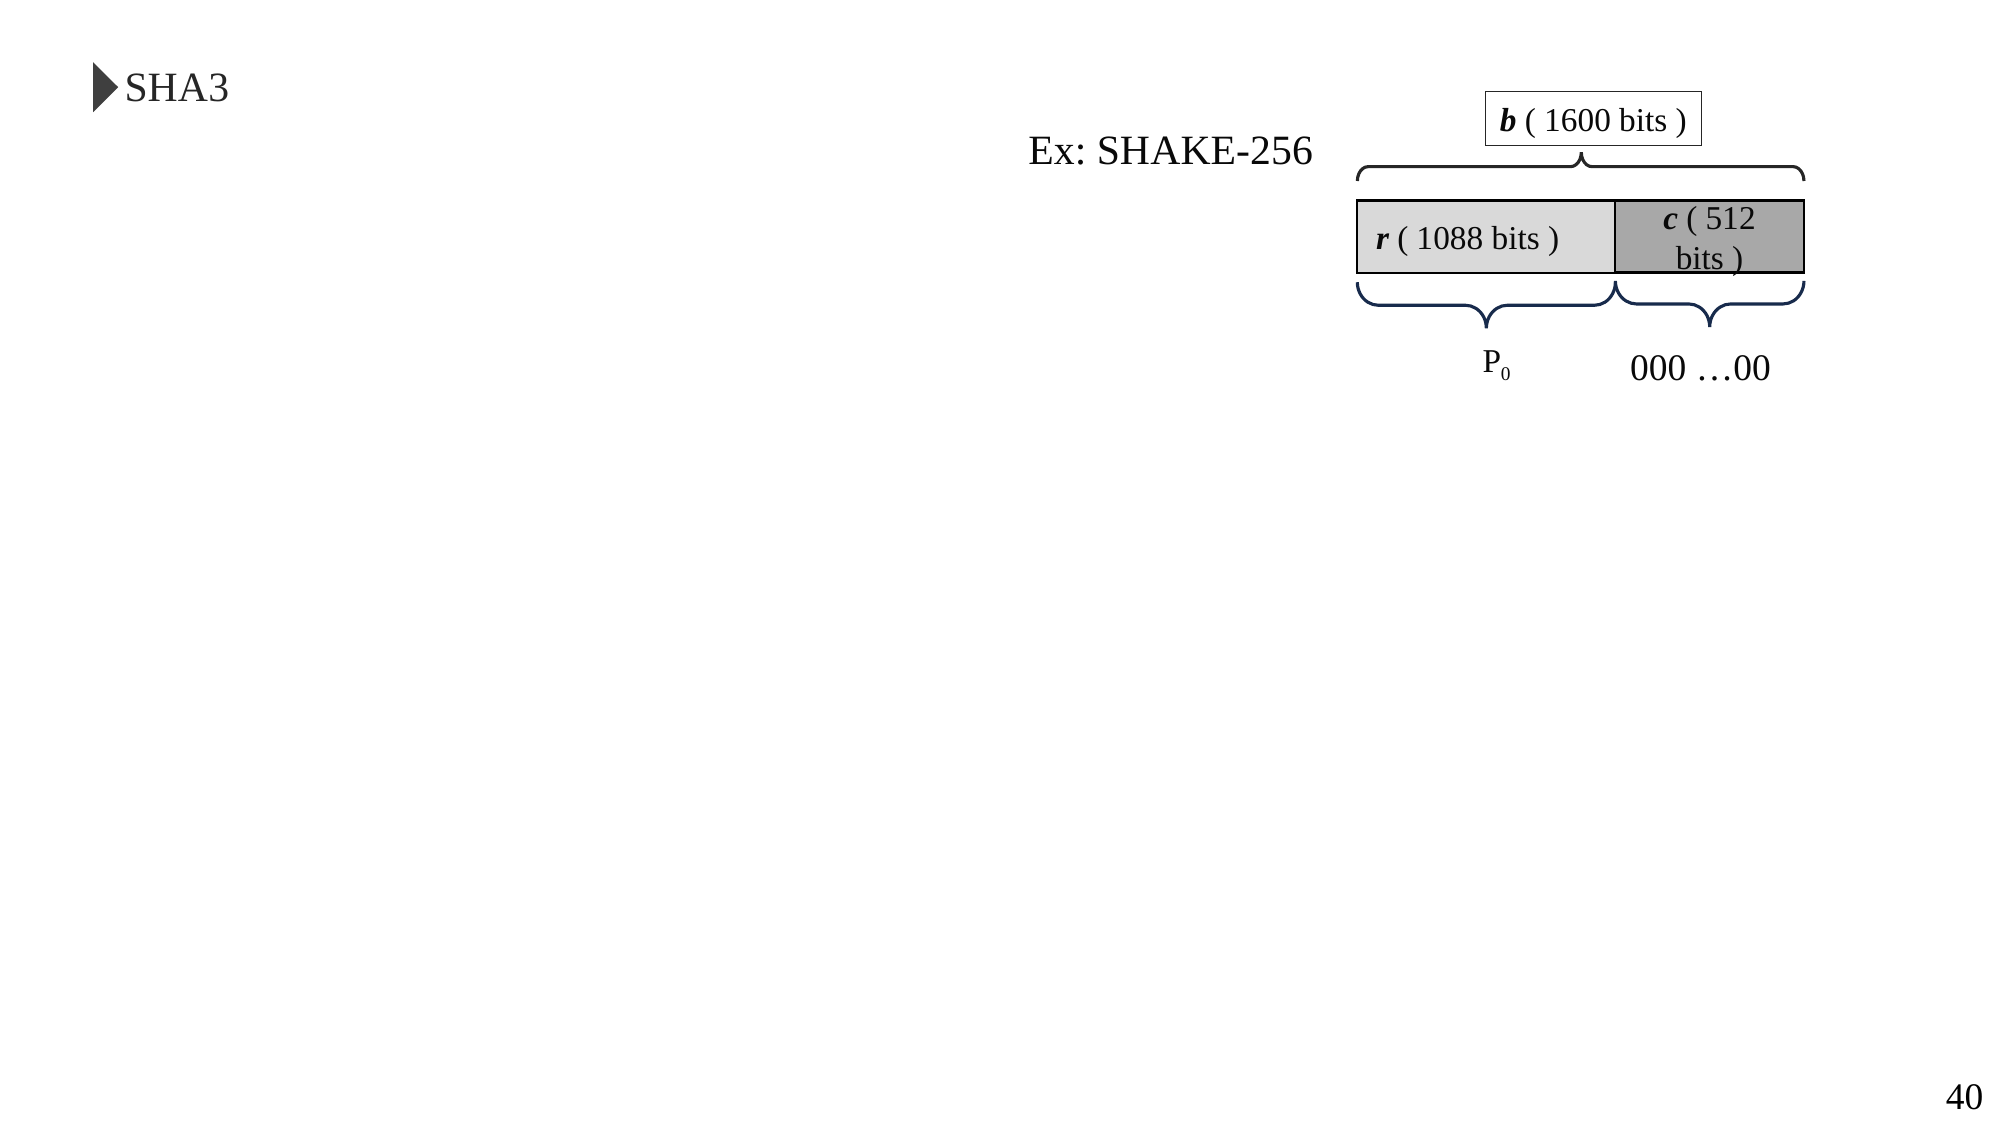

SHA3

b ( 1600 bits )

r ( 1088 bits )       c ( 768 bits )
P0
000 …00
Ex: SHAKE-256
c ( 512 bits )
40